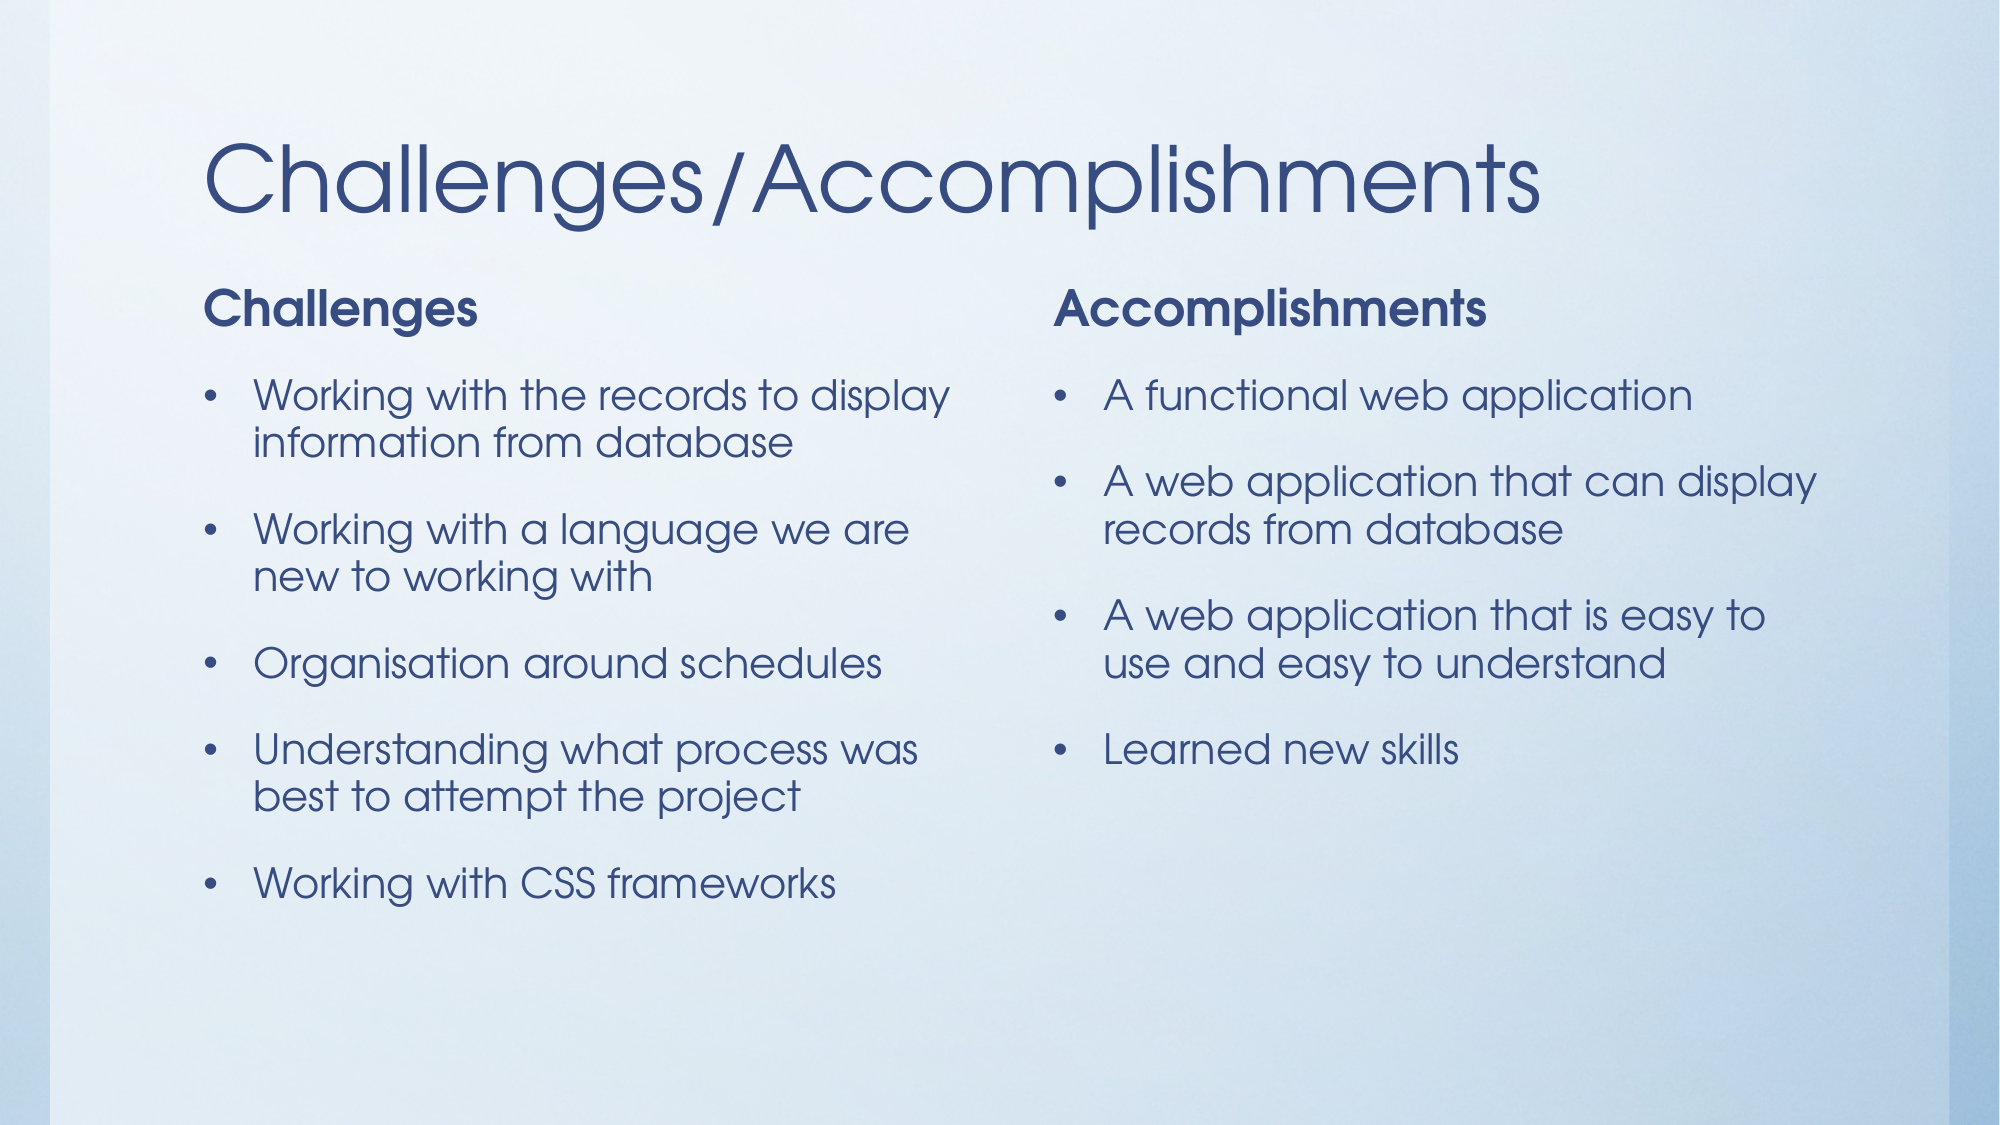

# Challenges/Accomplishments
Challenges
Accomplishments
Working with the records to display information from database
Working with a language we are new to working with
Organisation around schedules
Understanding what process was best to attempt the project
Working with CSS frameworks
A functional web application
A web application that can display records from database
A web application that is easy to use and easy to understand
Learned new skills